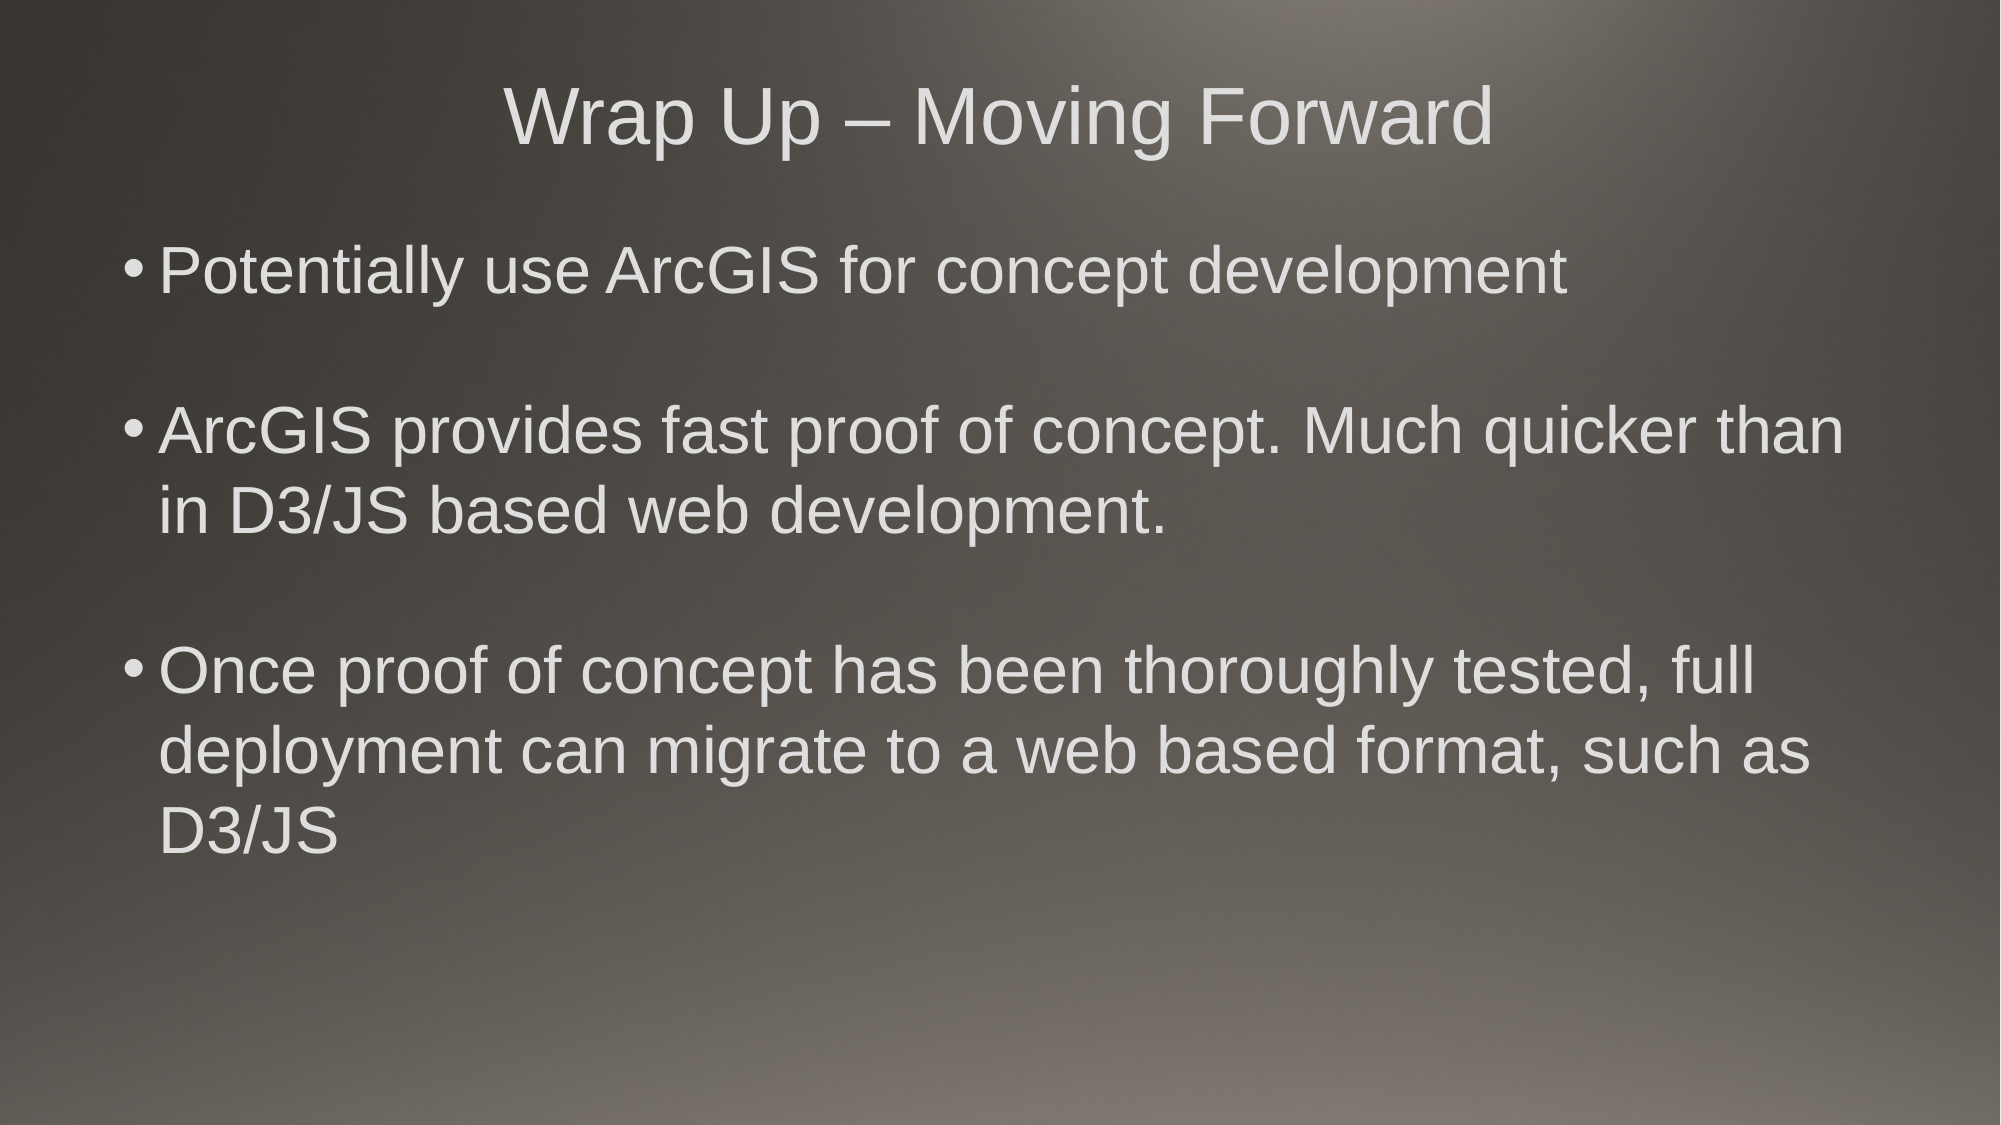

Wrap Up – Moving Forward
Potentially use ArcGIS for concept development

ArcGIS provides fast proof of concept. Much quicker than in D3/JS based web development.

Once proof of concept has been thoroughly tested, full deployment can migrate to a web based format, such as D3/JS